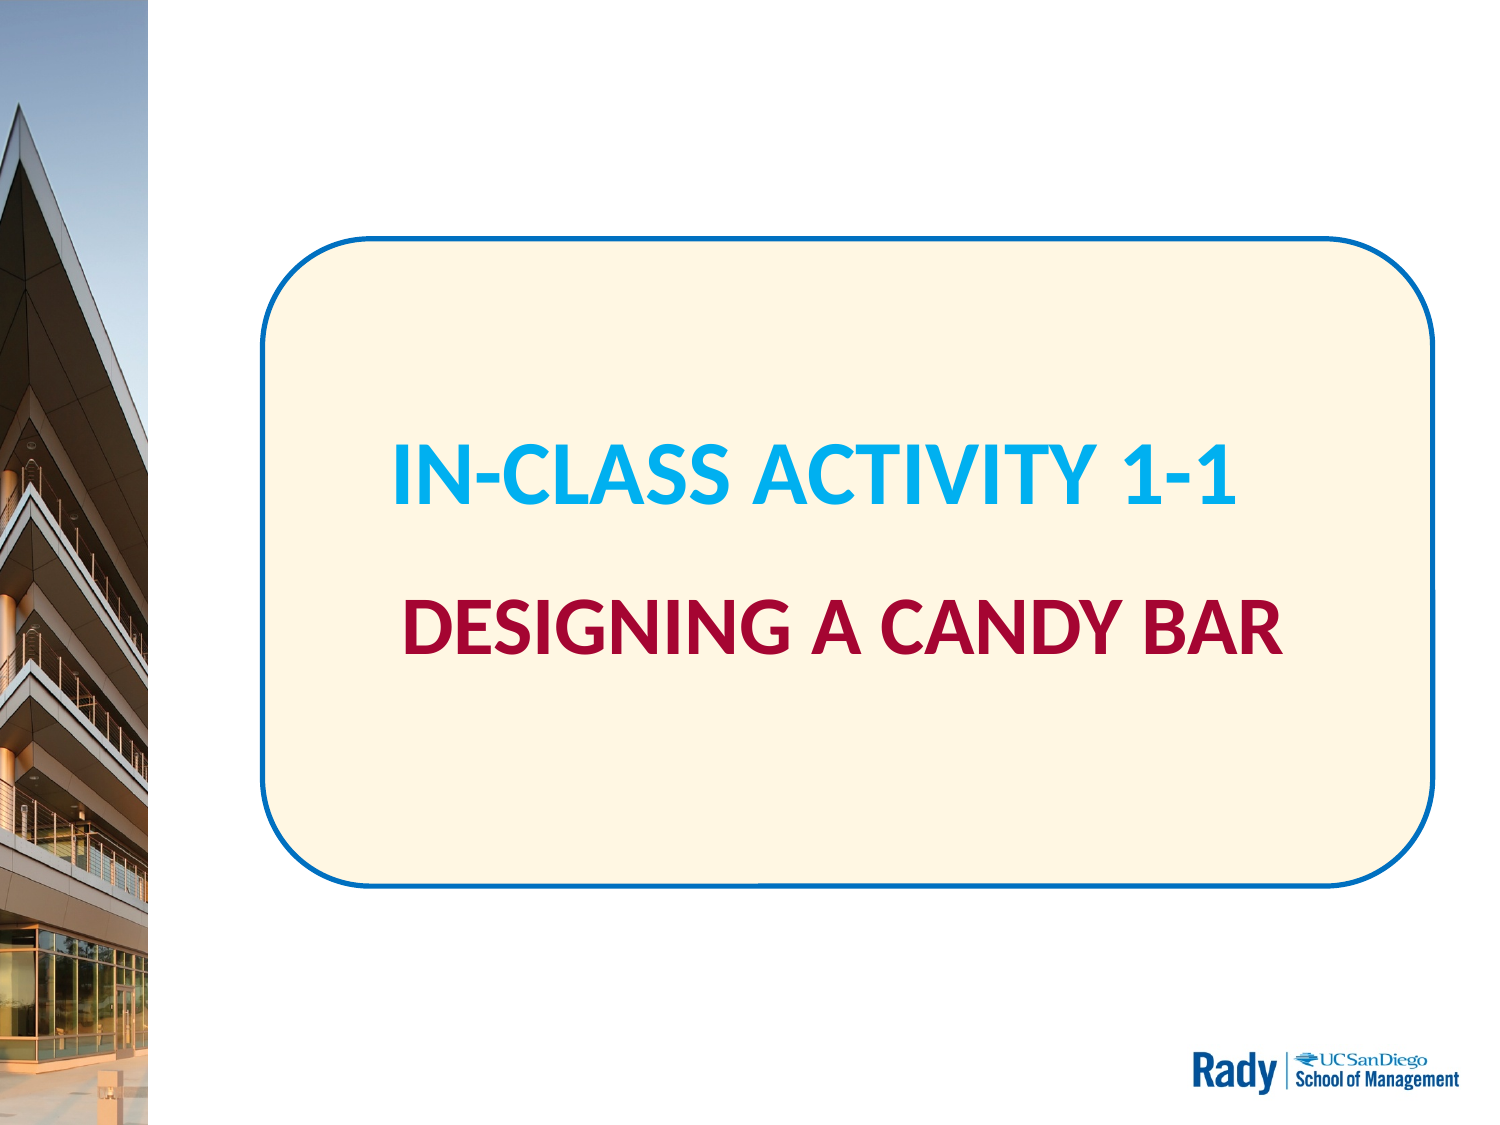

# IN-CLASS ACTIVITY 1-1
DESIGNING A CANDY BAR